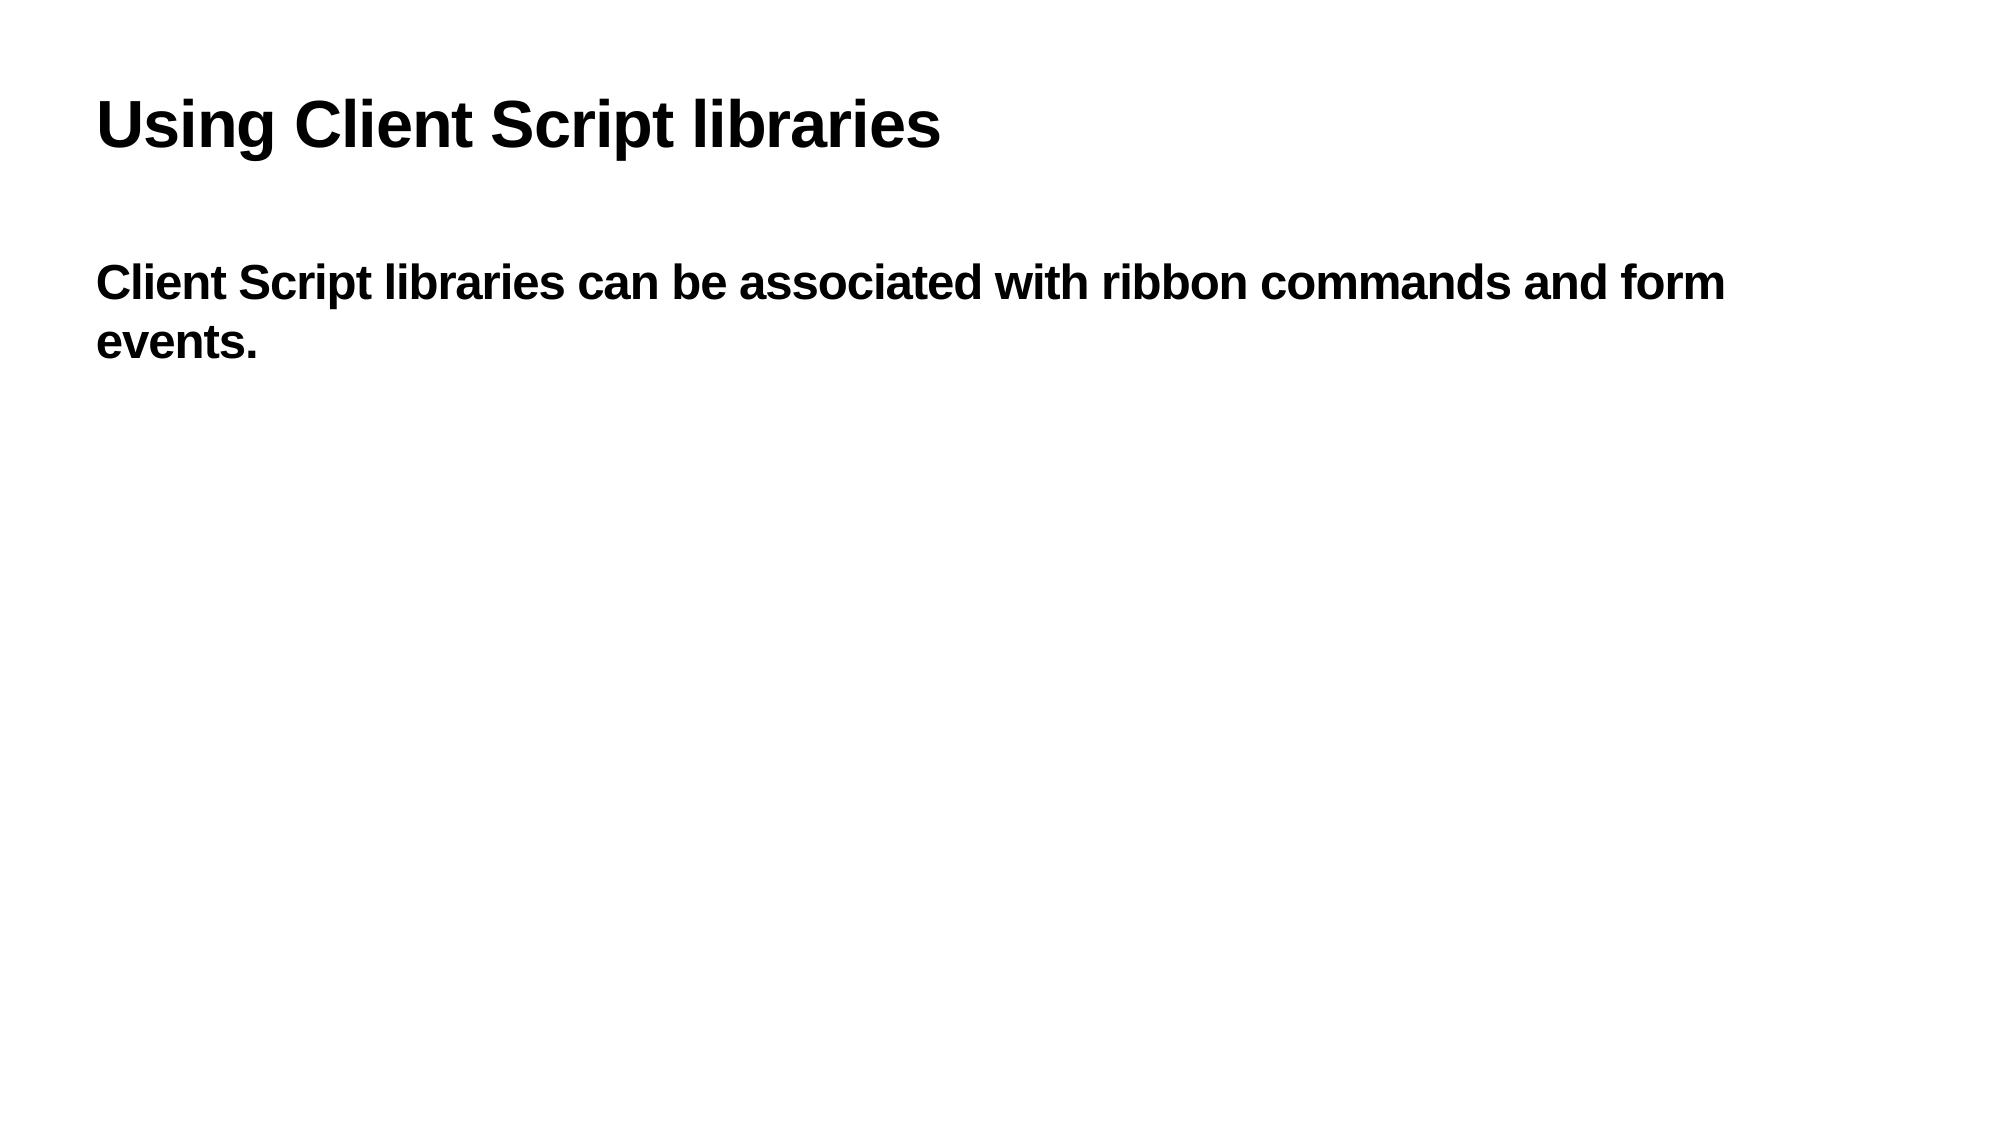

# Using Client Script libraries
Client Script libraries can be associated with ribbon commands and form events.